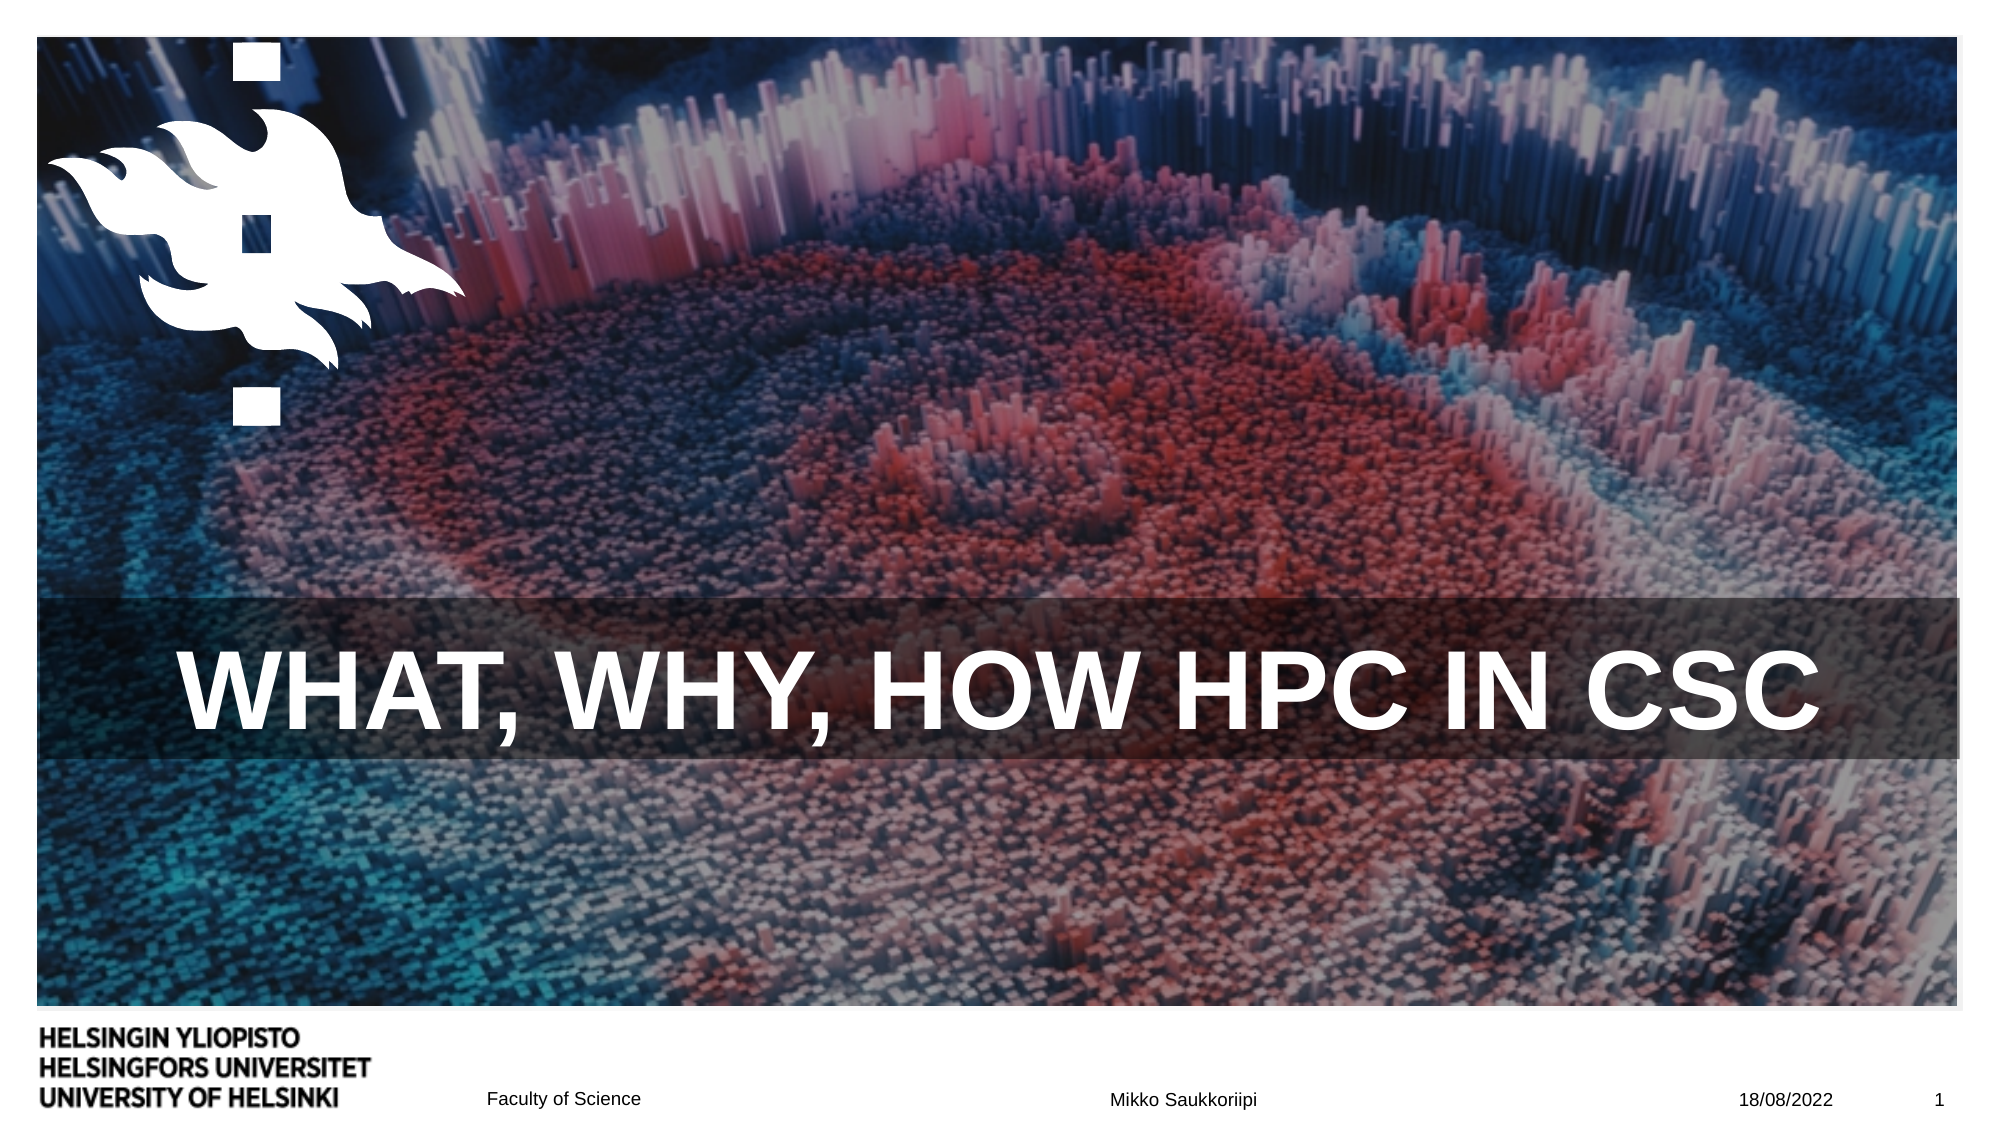

# What, Why, how hpc in csc

18/08/2022
1
Mikko Saukkoriipi